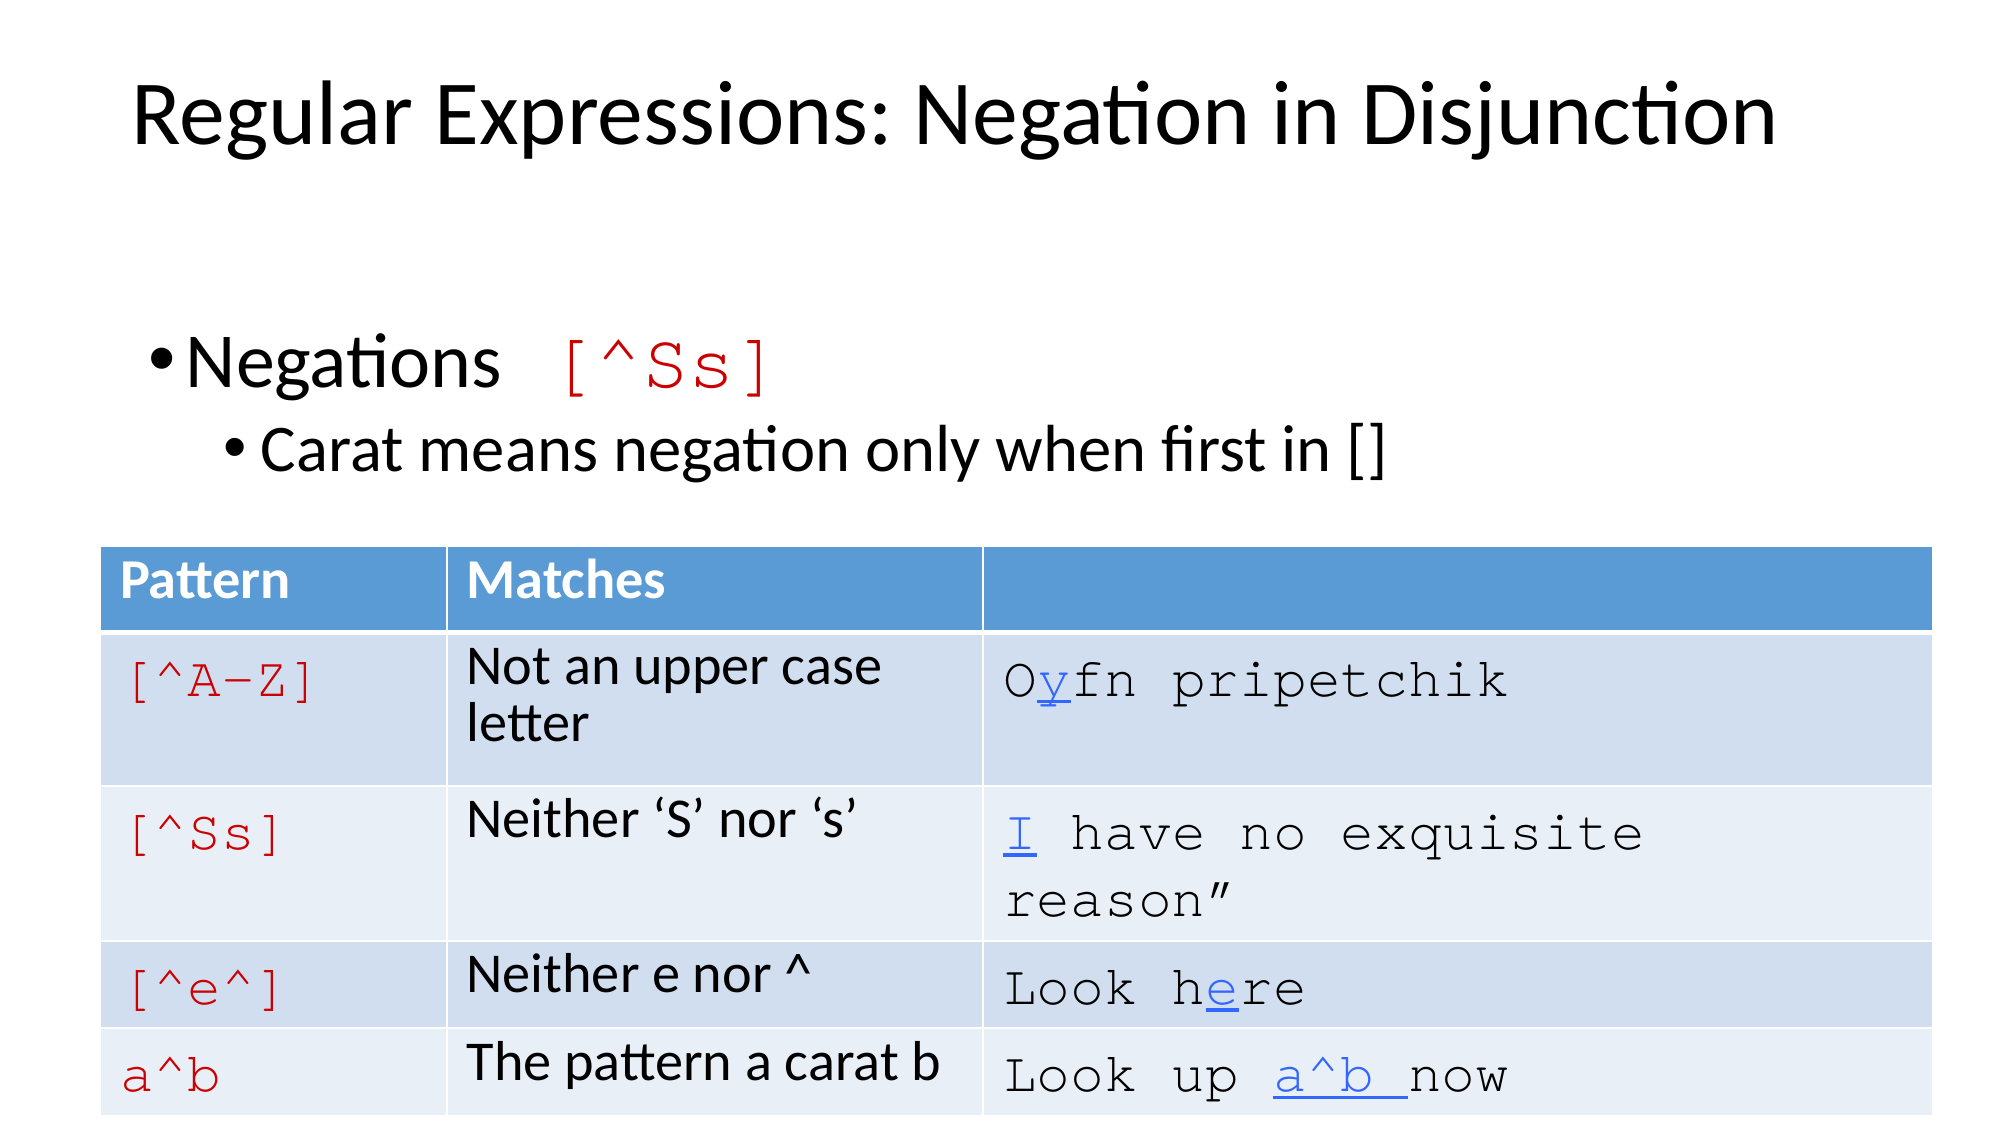

# Regular Expressions: Negation in Disjunction
Negations [^Ss]
Carat means negation only when first in []

| Pattern | Matches |  |
| --- | --- | --- |
| [^A-Z] | Not an upper case letter | Oyfn pripetchik |
| [^Ss] | Neither ‘S’ nor ‘s’ | I have no exquisite reason” |
| [^e^] | Neither e nor ^ | Look here |
| a^b | The pattern a carat b | Look up a^b now |